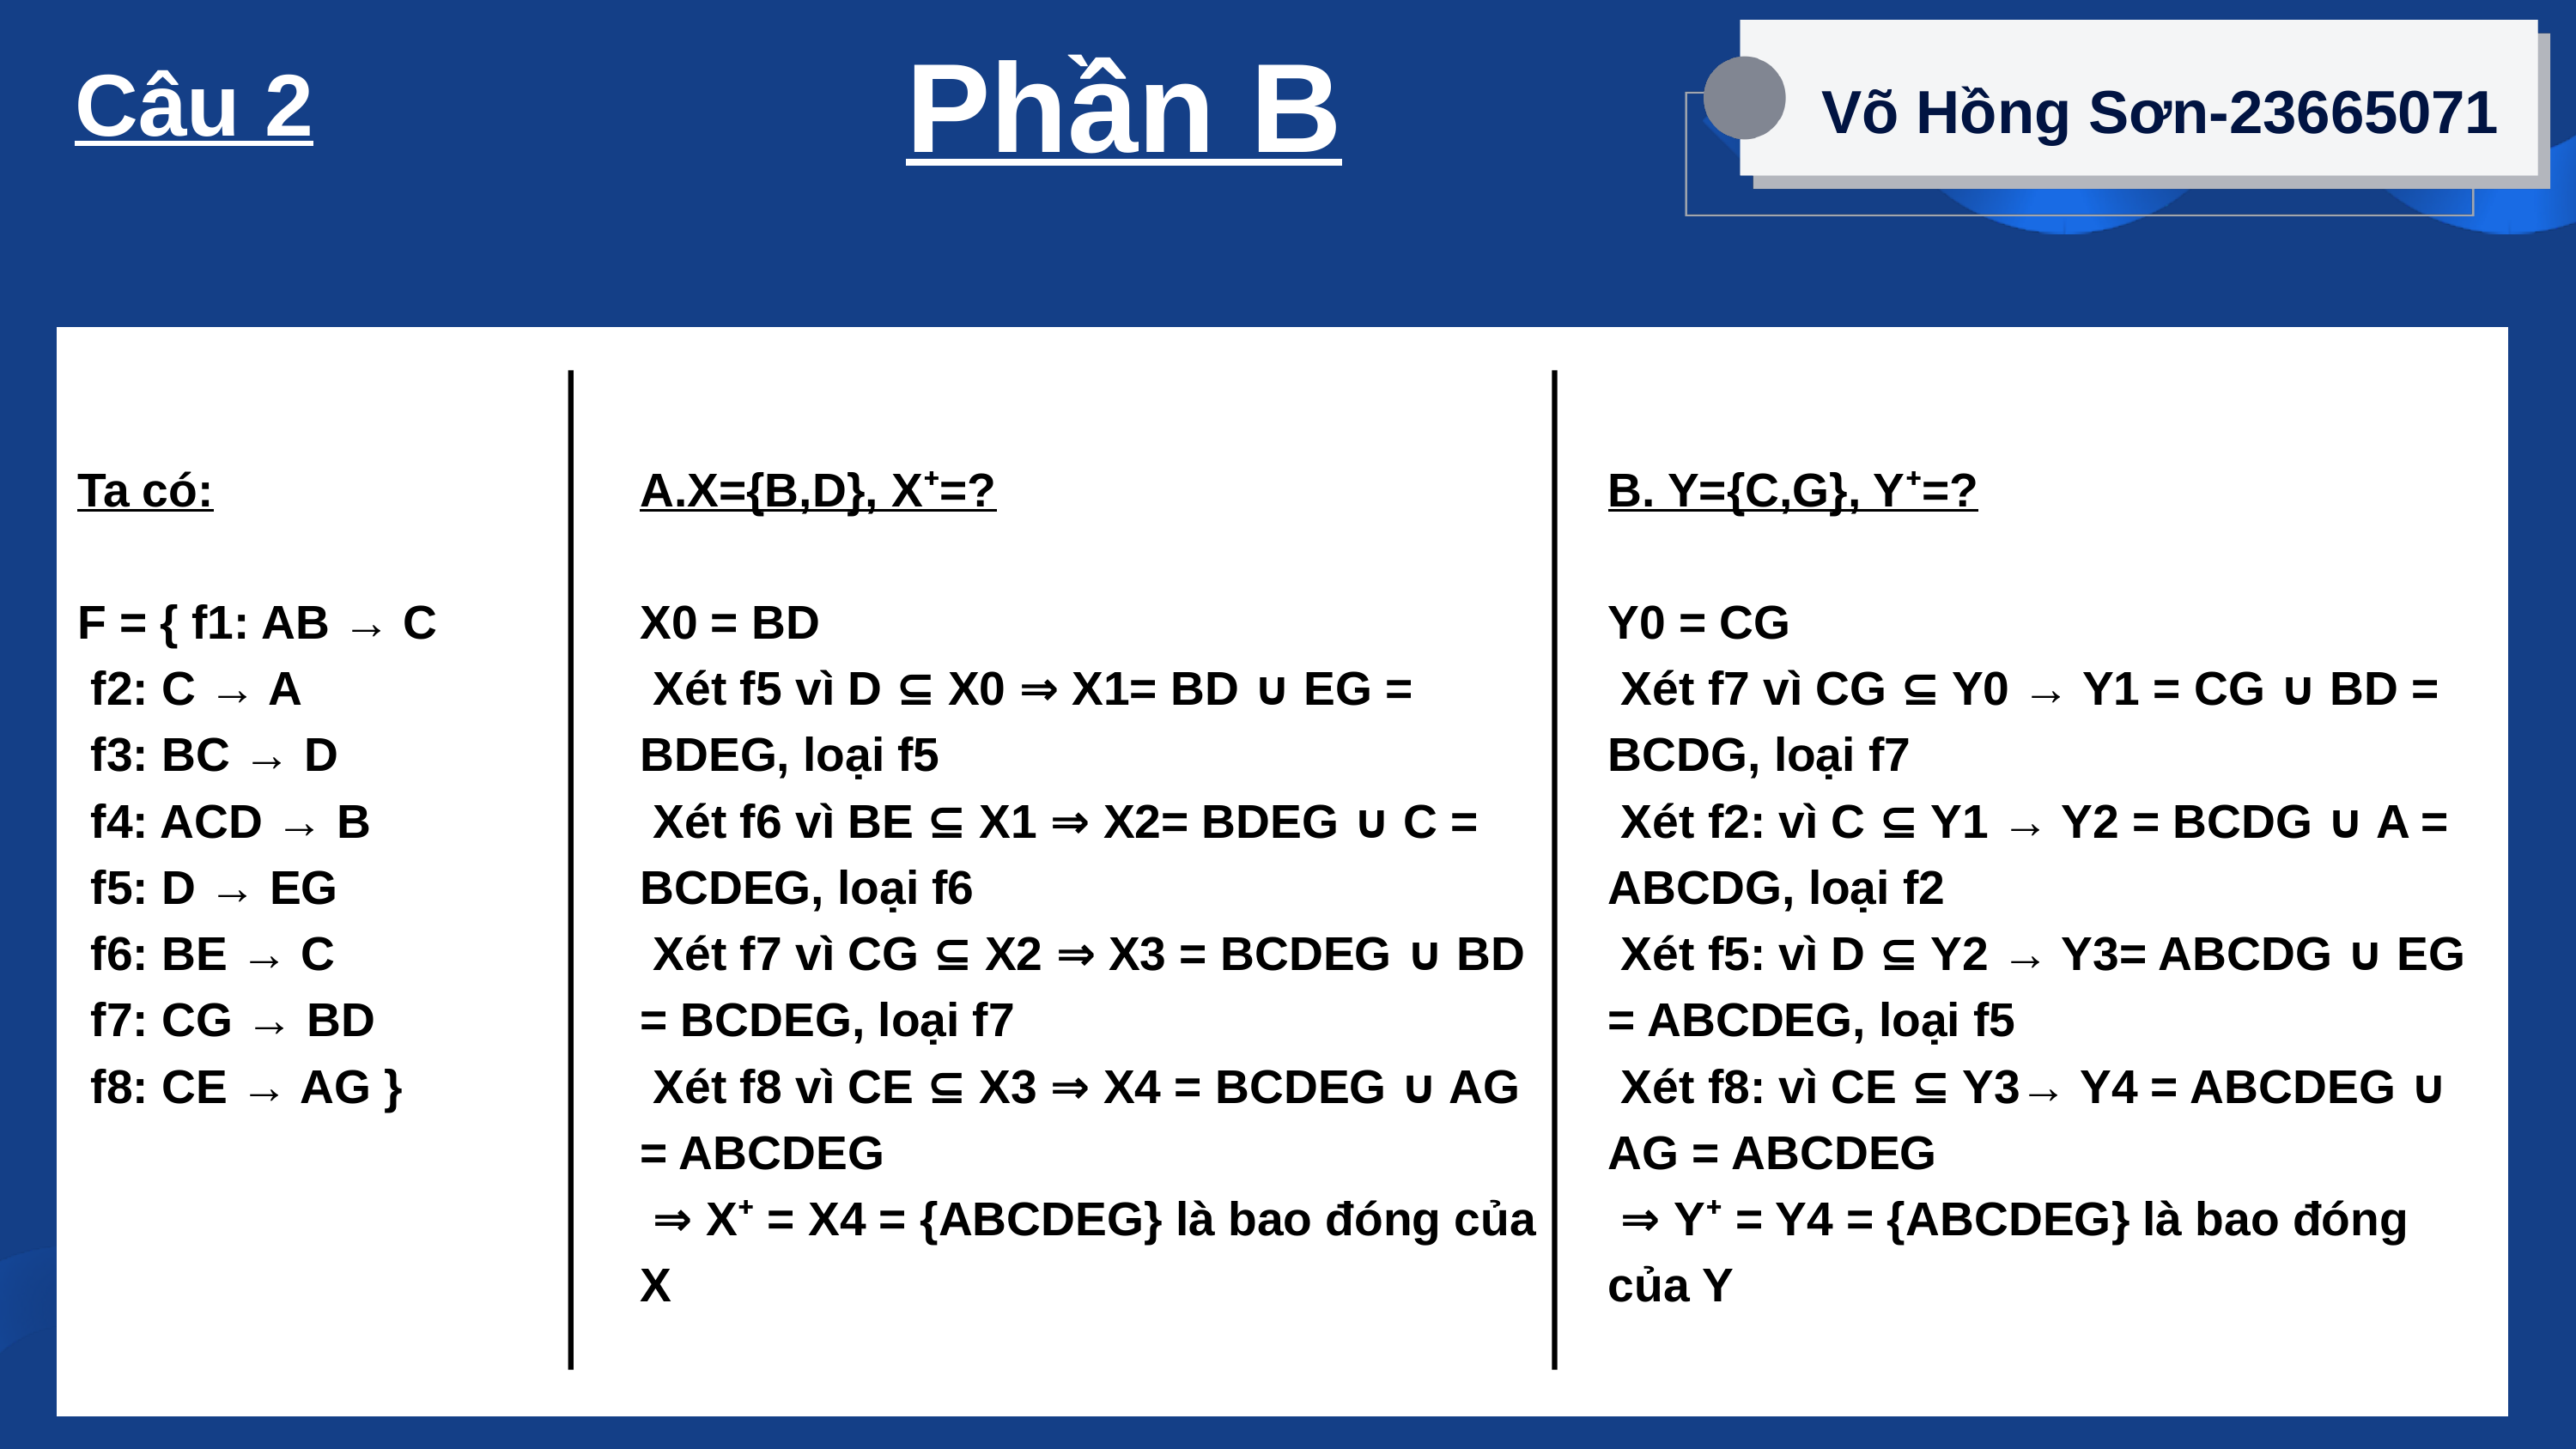

Phần B

Câu 2
Võ Hồng Sơn-23665071

Ta có:

F = { f1: AB → C
 f2: C → A
 f3: BC → D
 f4: ACD → B
 f5: D → EG
 f6: BE → C
 f7: CG → BD
 f8: CE → AG }

A.X={B,D}, X⁺=?

X0 = BD
 Xét f5 vì D ⊆ X0 ⇒ X1= BD ∪ EG = BDEG, loại f5
 Xét f6 vì BE ⊆ X1 ⇒ X2= BDEG ∪ C = BCDEG, loại f6
 Xét f7 vì CG ⊆ X2 ⇒ X3 = BCDEG ∪ BD = BCDEG, loại f7
 Xét f8 vì CE ⊆ X3 ⇒ X4 = BCDEG ∪ AG = ABCDEG
 ⇒ X⁺ = X4 = {ABCDEG} là bao đóng của X

B. Y={C,G}, Y⁺=?

Y0 = CG
 Xét f7 vì CG ⊆ Y0 → Y1 = CG ∪ BD = BCDG, loại f7
 Xét f2: vì C ⊆ Y1 → Y2 = BCDG ∪ A = ABCDG, loại f2
 Xét f5: vì D ⊆ Y2 → Y3= ABCDG ∪ EG = ABCDEG, loại f5
 Xét f8: vì CE ⊆ Y3→ Y4 = ABCDEG ∪ AG = ABCDEG
 ⇒ Y⁺ = Y4 = {ABCDEG} là bao đóng của Y